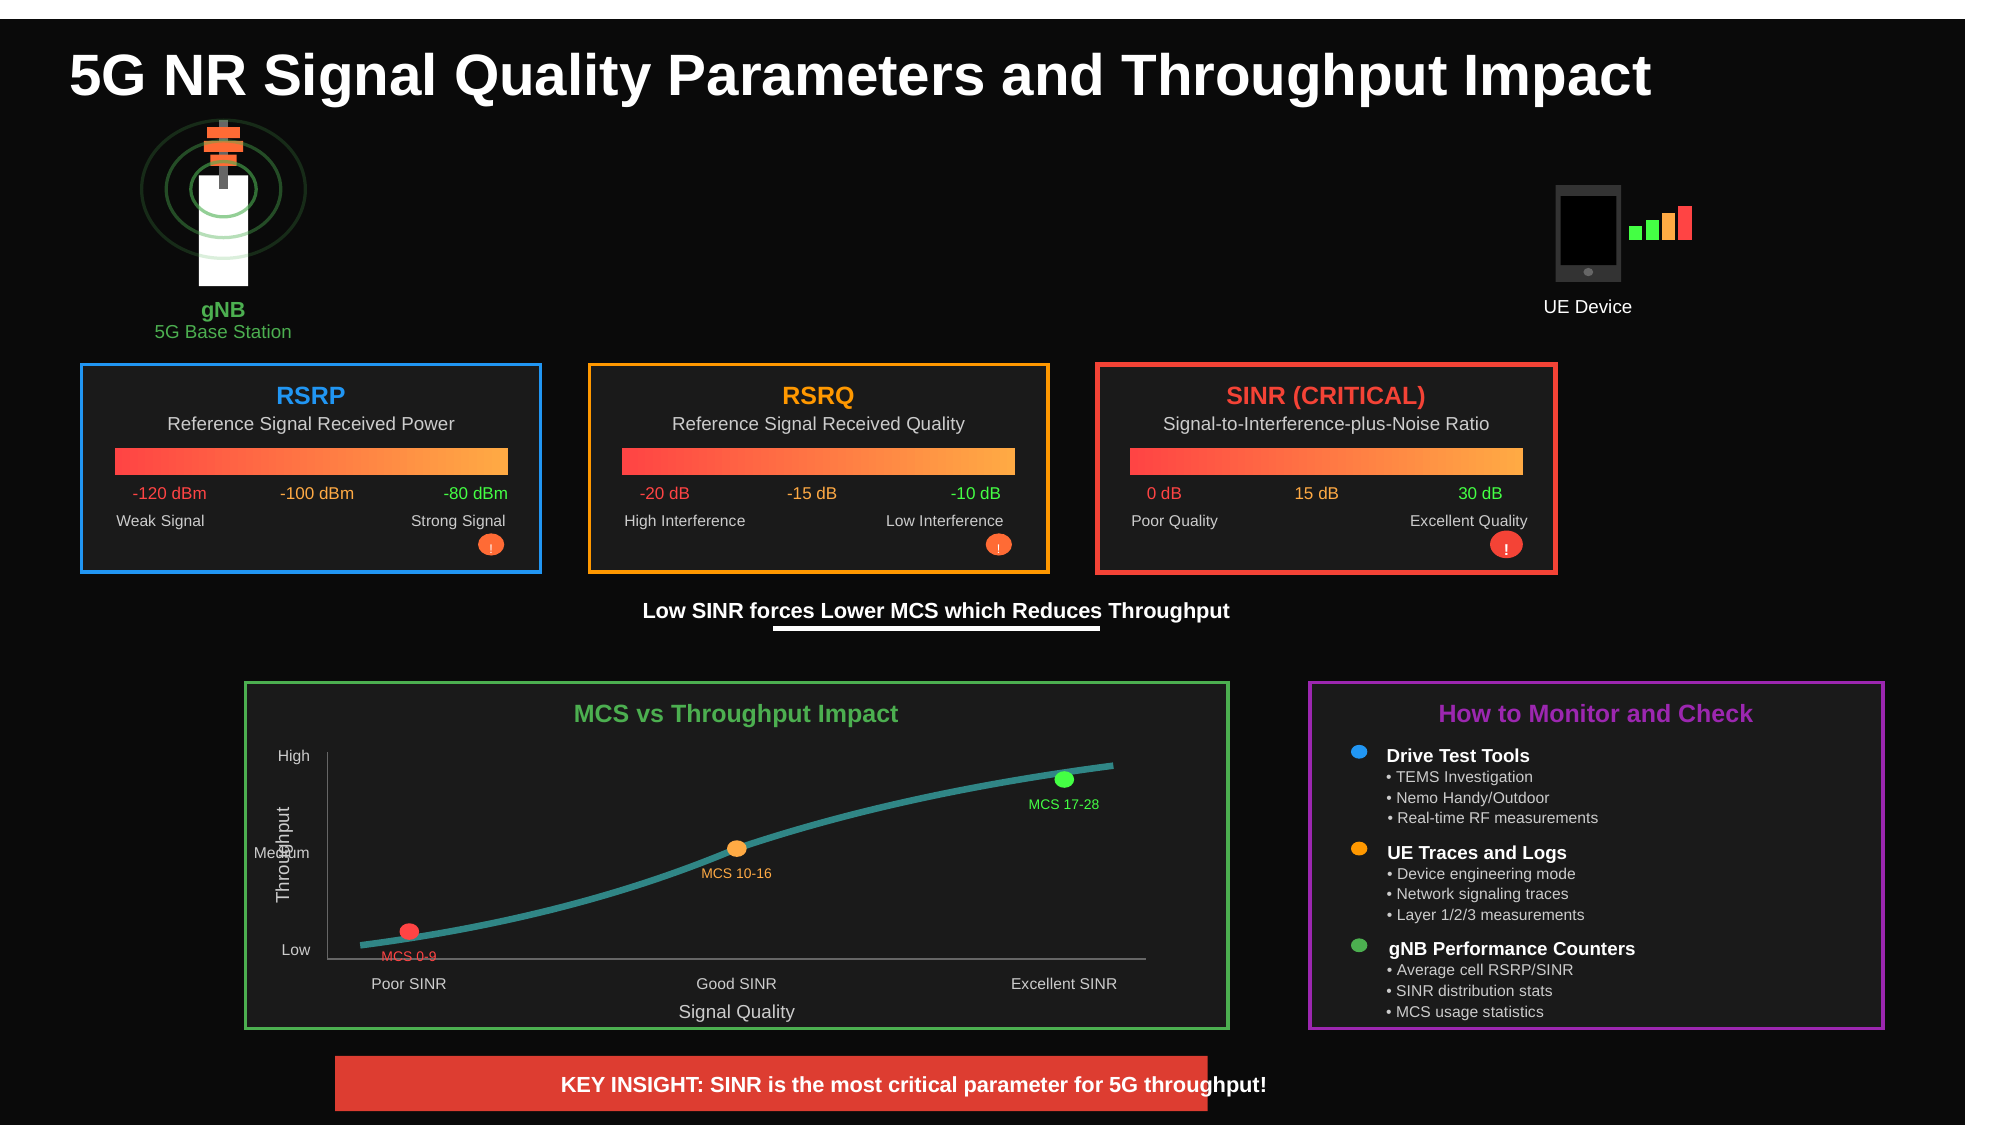

5G NR Signal Quality Parameters and Throughput Impact

gNB
5G Base Station

UE Device

RSRP
Reference Signal Received Power

-120 dBm
-100 dBm
-80 dBm
Weak Signal
Strong Signal

!

RSRQ
Reference Signal Received Quality

-20 dB
-15 dB
-10 dB
High Interference
Low Interference

!

SINR (CRITICAL)
Signal-to-Interference-plus-Noise Ratio

0 dB
15 dB
30 dB
Poor Quality
Excellent Quality

!
Low SINR forces Lower MCS which Reduces Throughput

MCS vs Throughput Impact
High

MCS 17-28
Medium
Throughput

MCS 10-16

Low
MCS 0-9

Poor SINR
Good SINR
Excellent SINR
Signal Quality

How to Monitor and Check
Drive Test Tools

• TEMS Investigation
• Nemo Handy/Outdoor
• Real-time RF measurements
UE Traces and Logs

• Device engineering mode
• Network signaling traces
• Layer 1/2/3 measurements
gNB Performance Counters

• Average cell RSRP/SINR
• SINR distribution stats
• MCS usage statistics

KEY INSIGHT: SINR is the most critical parameter for 5G throughput!